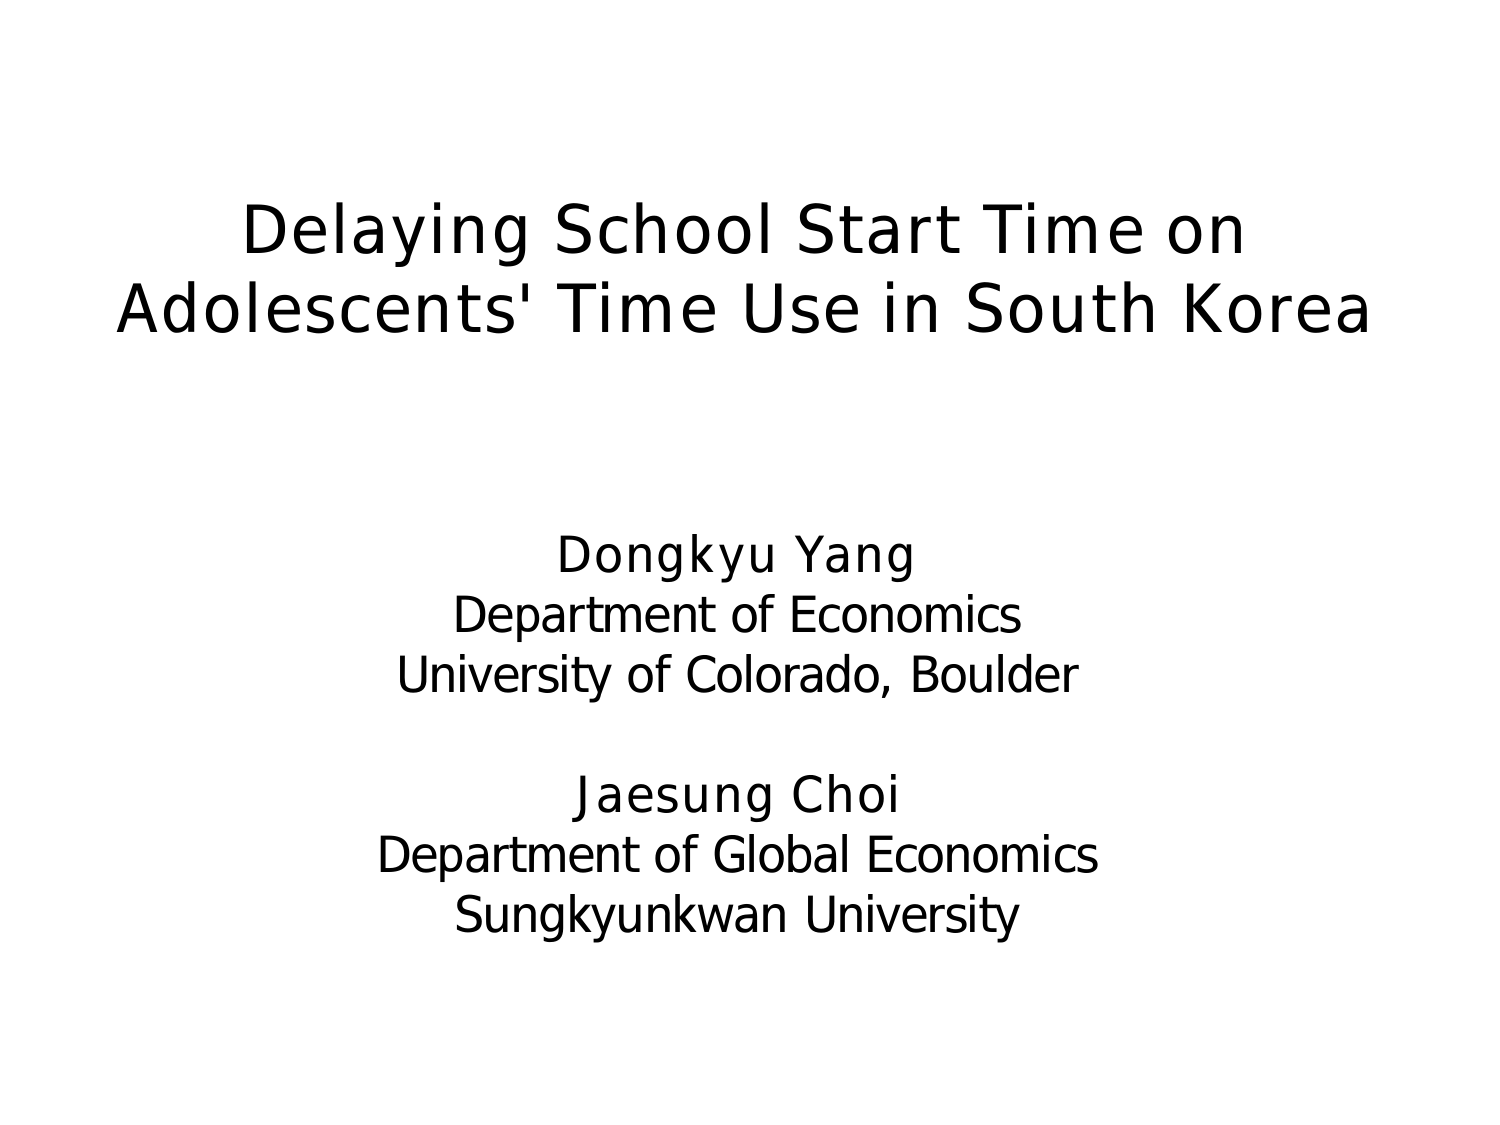

Delaying School Start Time on Adolescents' Time Use in South Korea
Dongkyu Yang
Department of Economics
University of Colorado, Boulder

Jaesung Choi
Department of Global Economics
Sungkyunkwan University